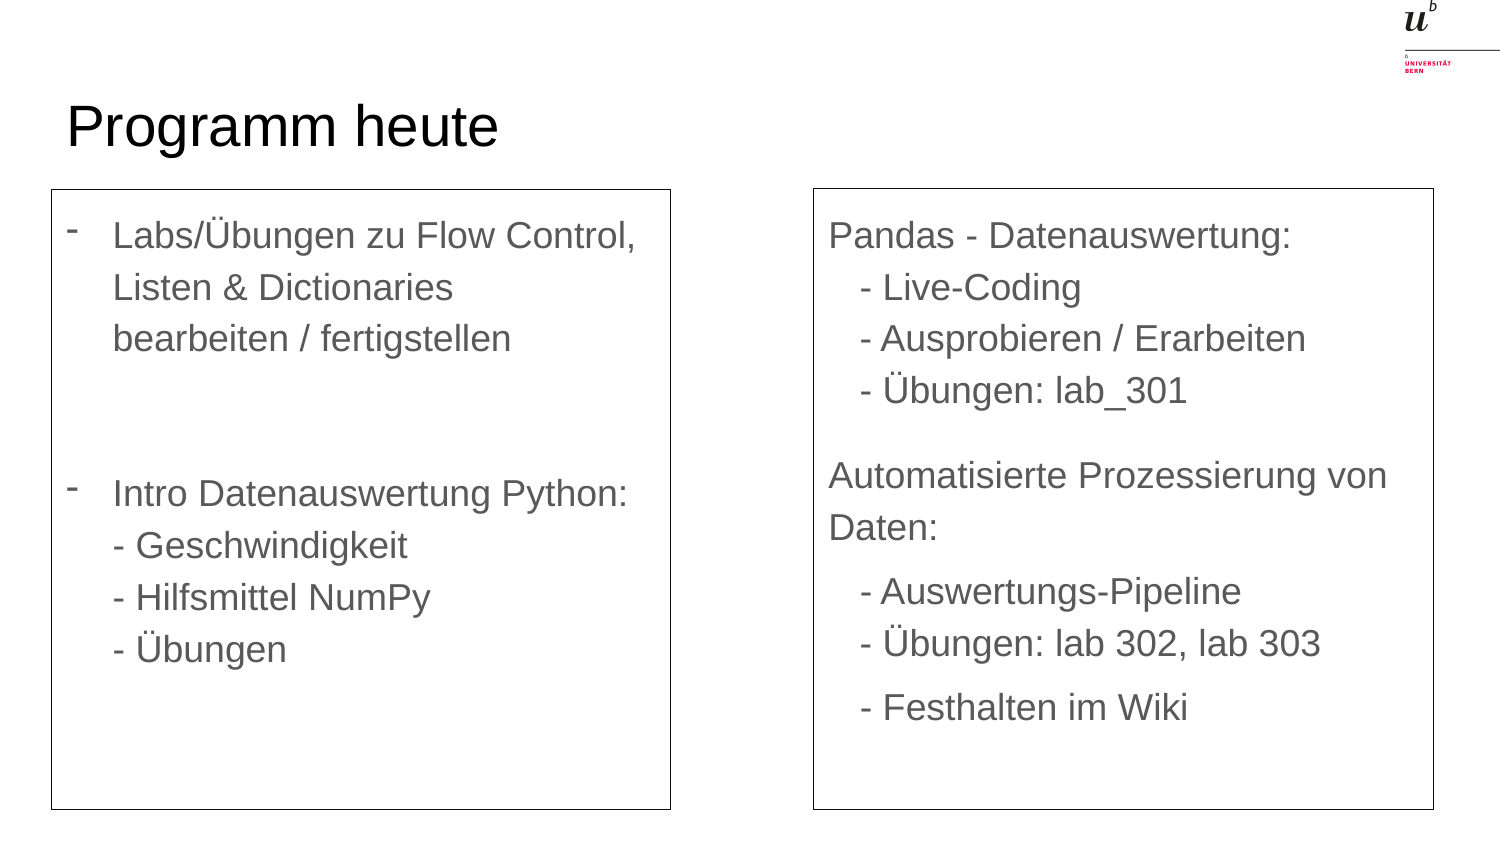

# Programm heute
Labs/Übungen zu Flow Control, Listen & Dictionaries bearbeiten / fertigstellen

Intro Datenauswertung Python:
- Geschwindigkeit
- Hilfsmittel NumPy
- Übungen

Pandas - Datenauswertung:
   - Live-Coding
   - Ausprobieren / Erarbeiten
   - Übungen: lab_301
Automatisierte Prozessierung von Daten:
   - Auswertungs-Pipeline
   - Übungen: lab 302, lab 303
   - Festhalten im Wiki